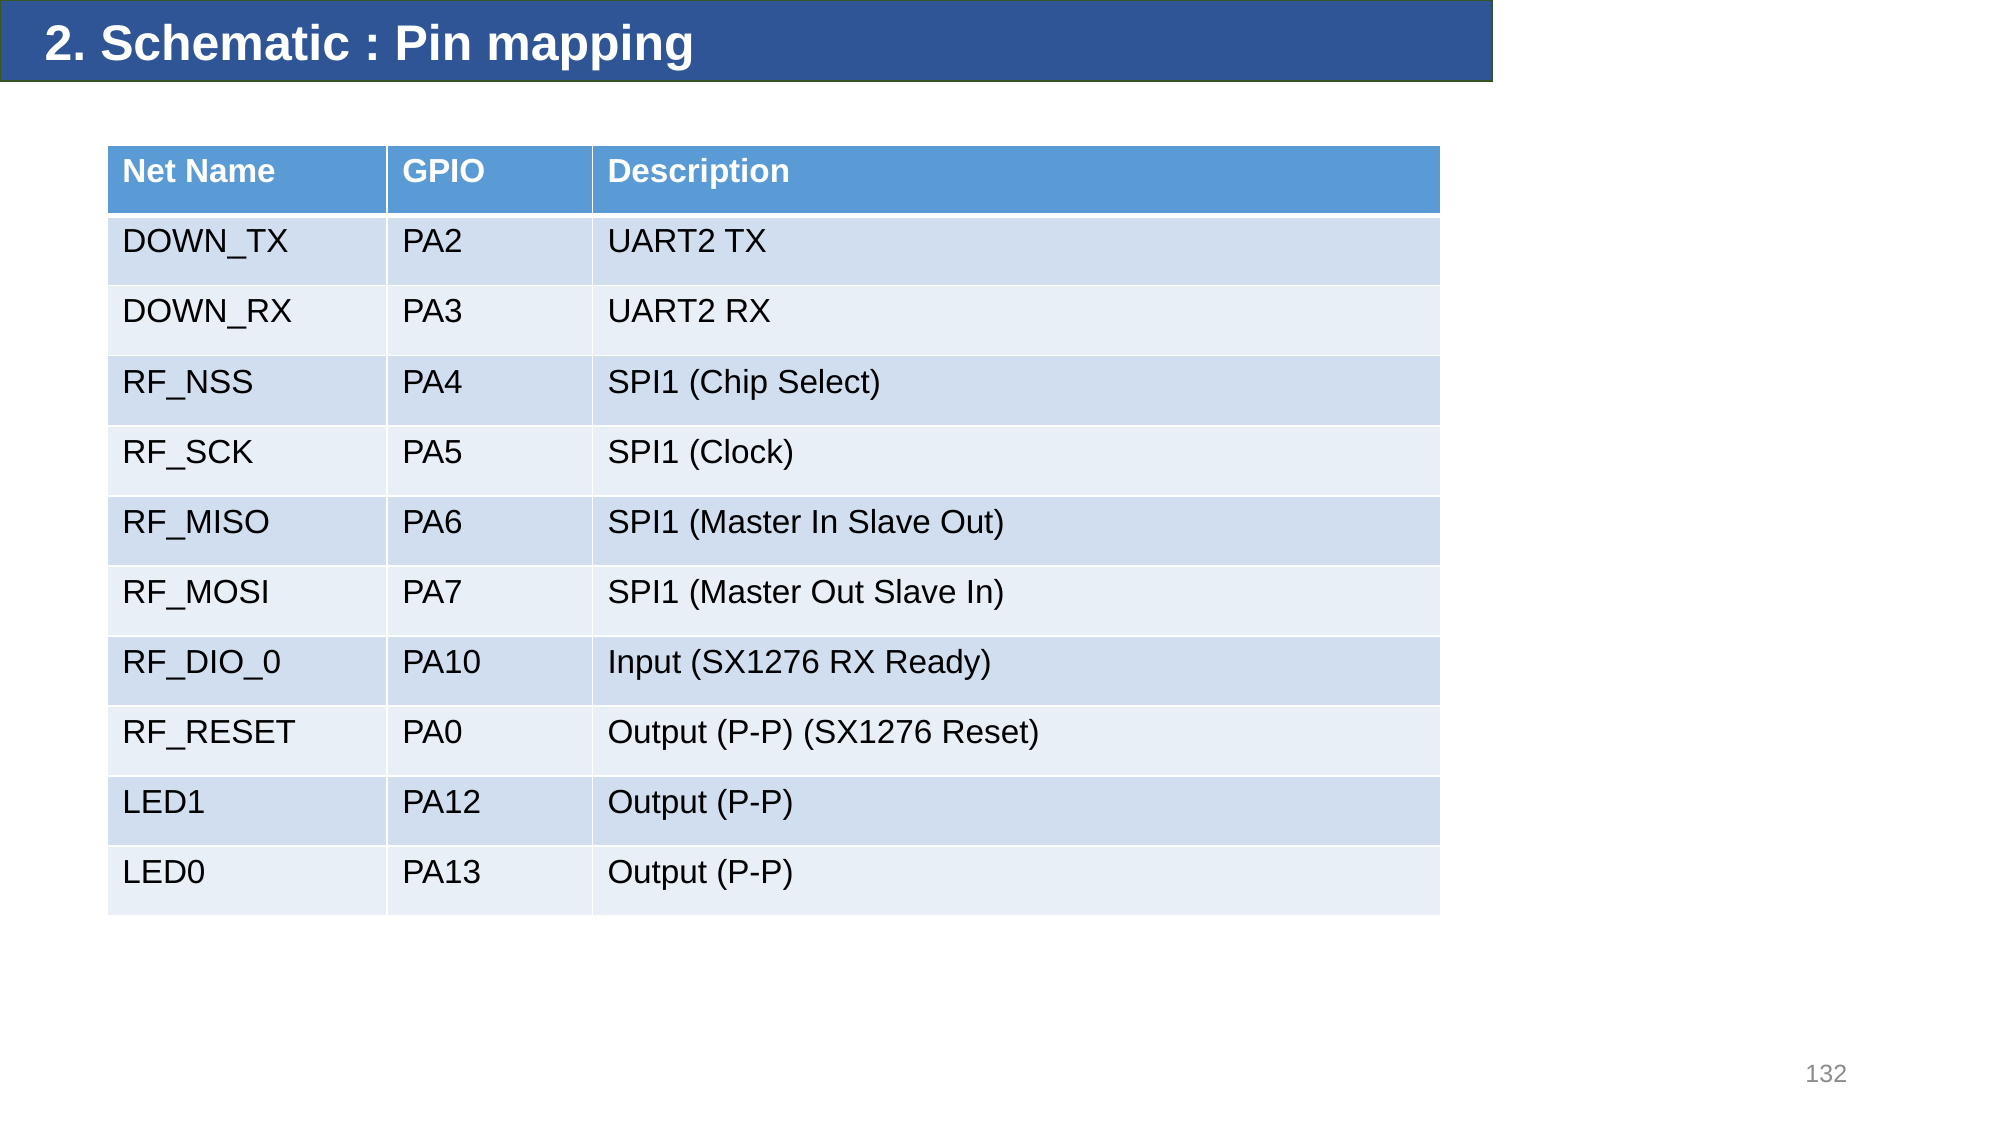

2. Schematic : Pin mapping
| Net Name | GPIO | Description |
| --- | --- | --- |
| DOWN\_TX | PA2 | UART2 TX |
| DOWN\_RX | PA3 | UART2 RX |
| RF\_NSS | PA4 | SPI1 (Chip Select) |
| RF\_SCK | PA5 | SPI1 (Clock) |
| RF\_MISO | PA6 | SPI1 (Master In Slave Out) |
| RF\_MOSI | PA7 | SPI1 (Master Out Slave In) |
| RF\_DIO\_0 | PA10 | Input (SX1276 RX Ready) |
| RF\_RESET | PA0 | Output (P-P) (SX1276 Reset) |
| LED1 | PA12 | Output (P-P) |
| LED0 | PA13 | Output (P-P) |

132